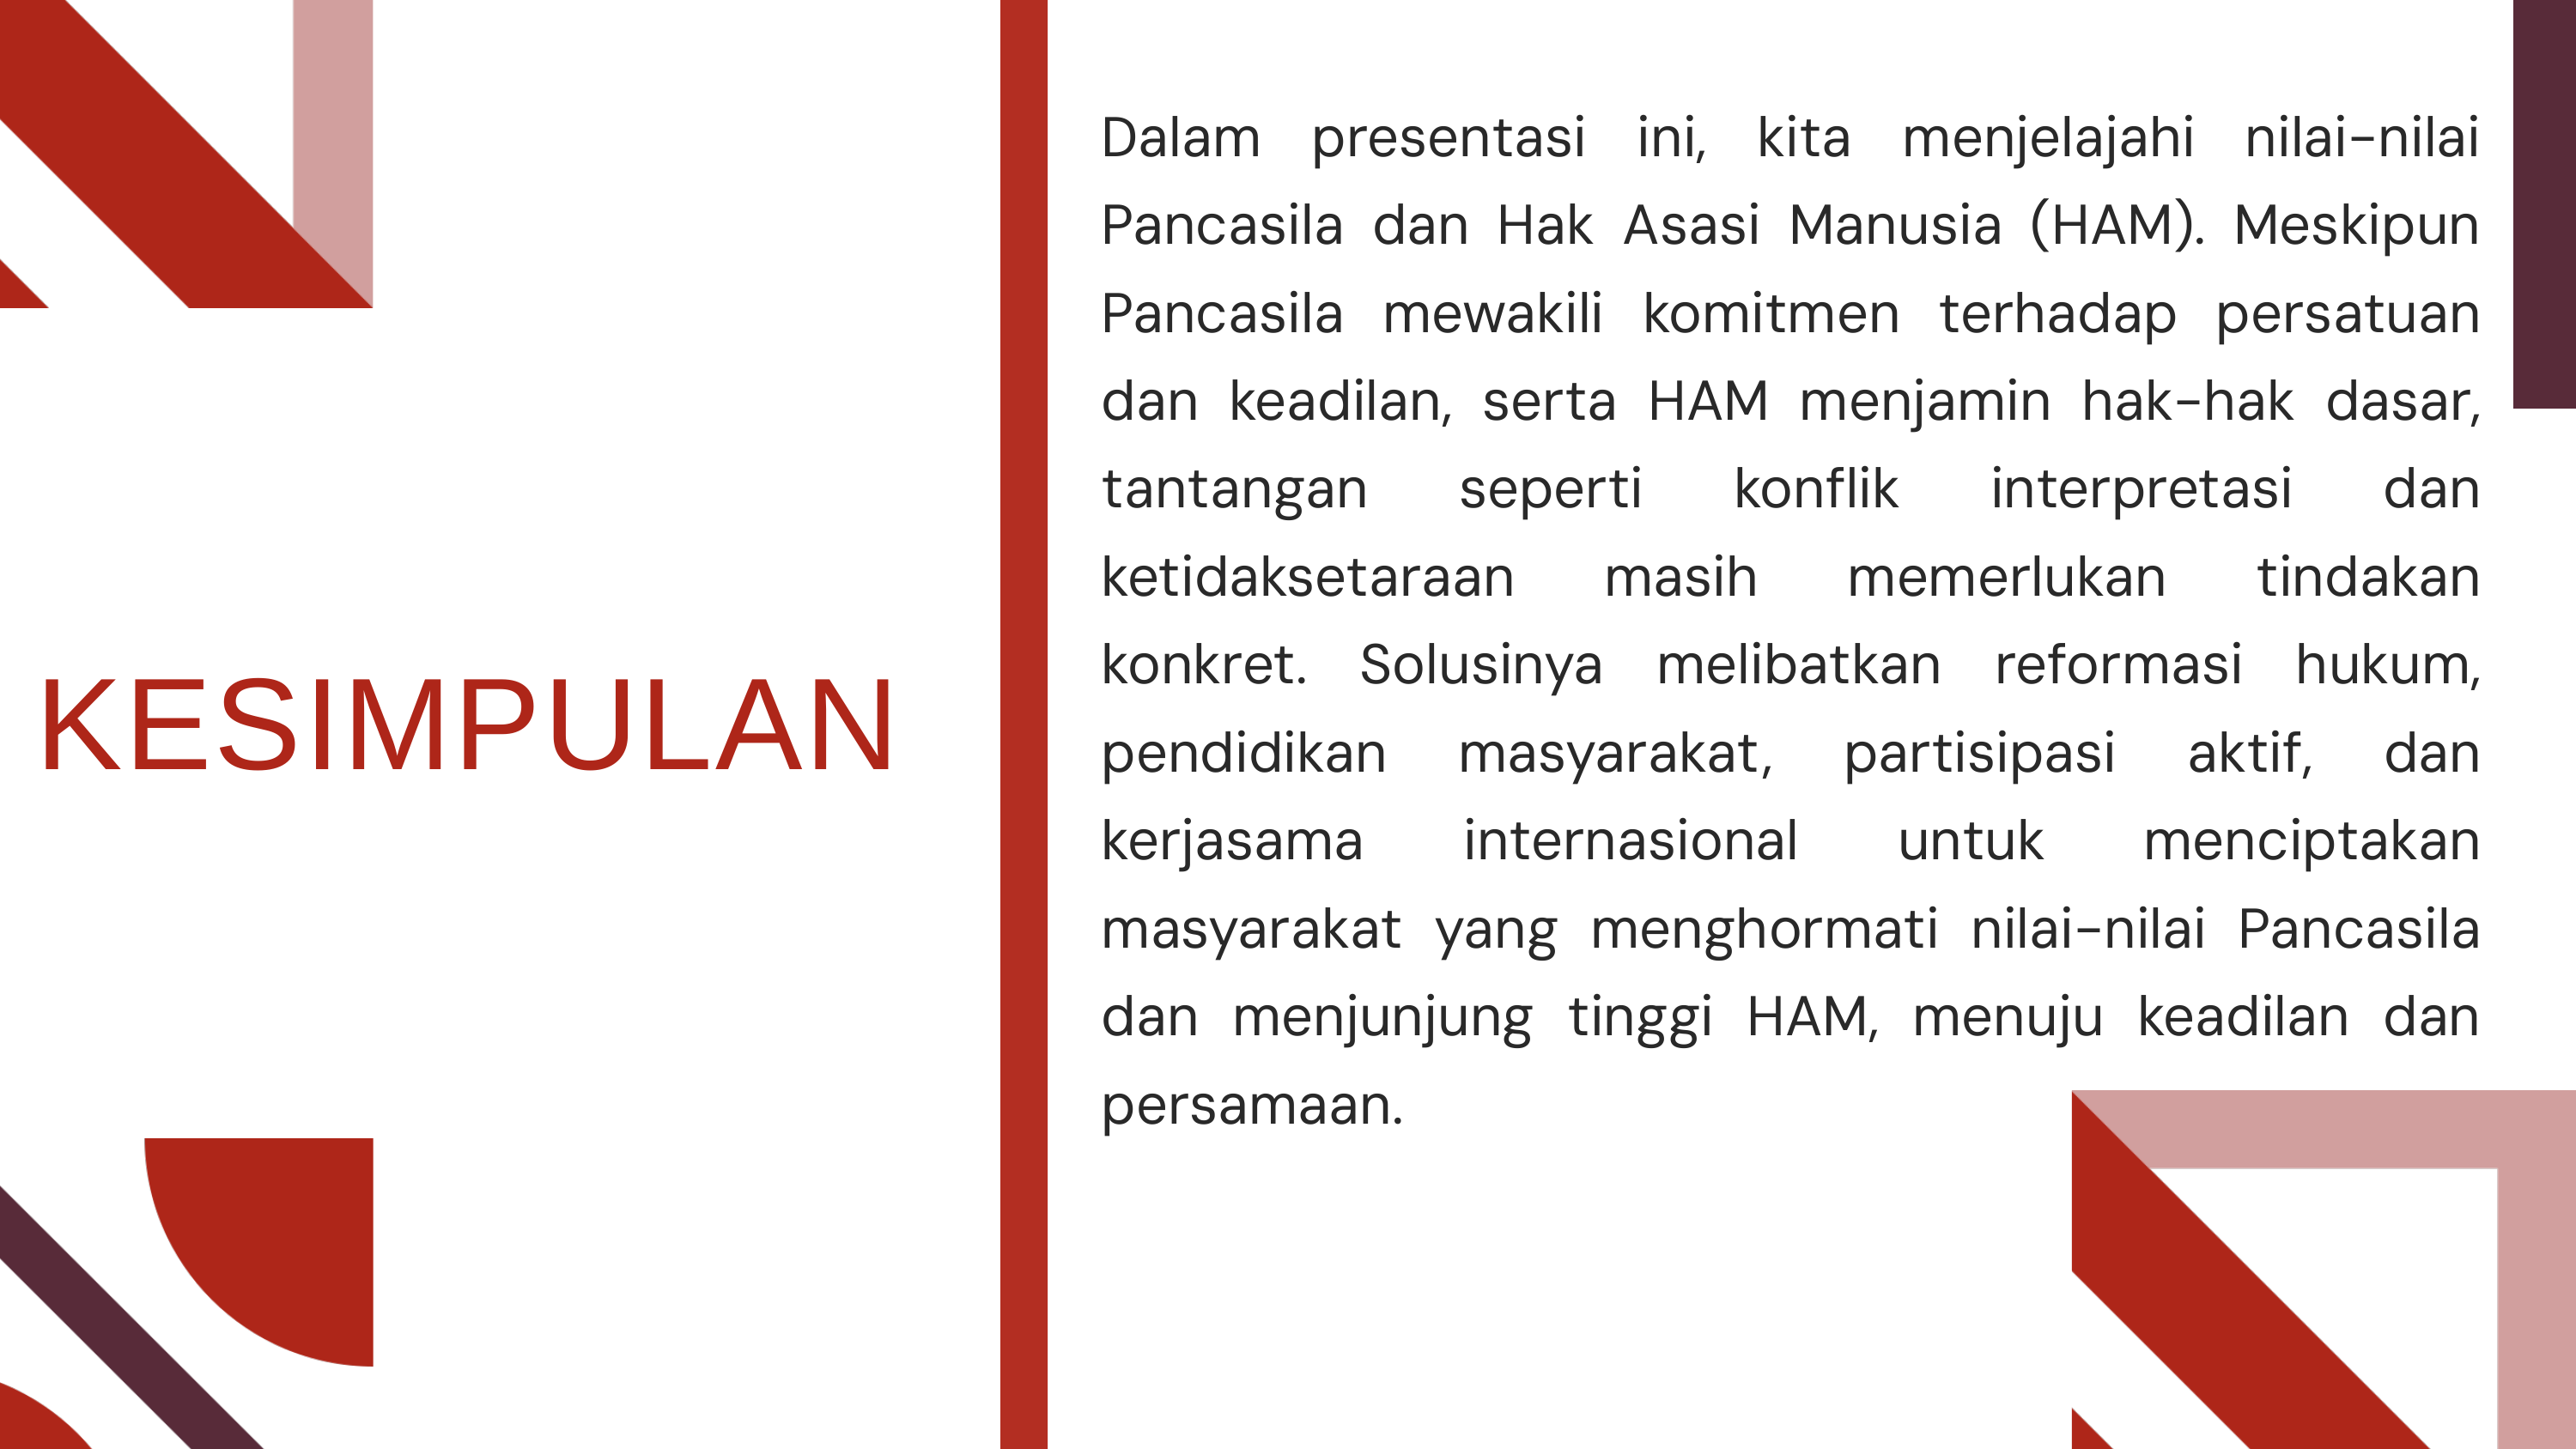

Dalam presentasi ini, kita menjelajahi nilai-nilai Pancasila dan Hak Asasi Manusia (HAM). Meskipun Pancasila mewakili komitmen terhadap persatuan dan keadilan, serta HAM menjamin hak-hak dasar, tantangan seperti konflik interpretasi dan ketidaksetaraan masih memerlukan tindakan konkret. Solusinya melibatkan reformasi hukum, pendidikan masyarakat, partisipasi aktif, dan kerjasama internasional untuk menciptakan masyarakat yang menghormati nilai-nilai Pancasila dan menjunjung tinggi HAM, menuju keadilan dan persamaan.
KESIMPULAN